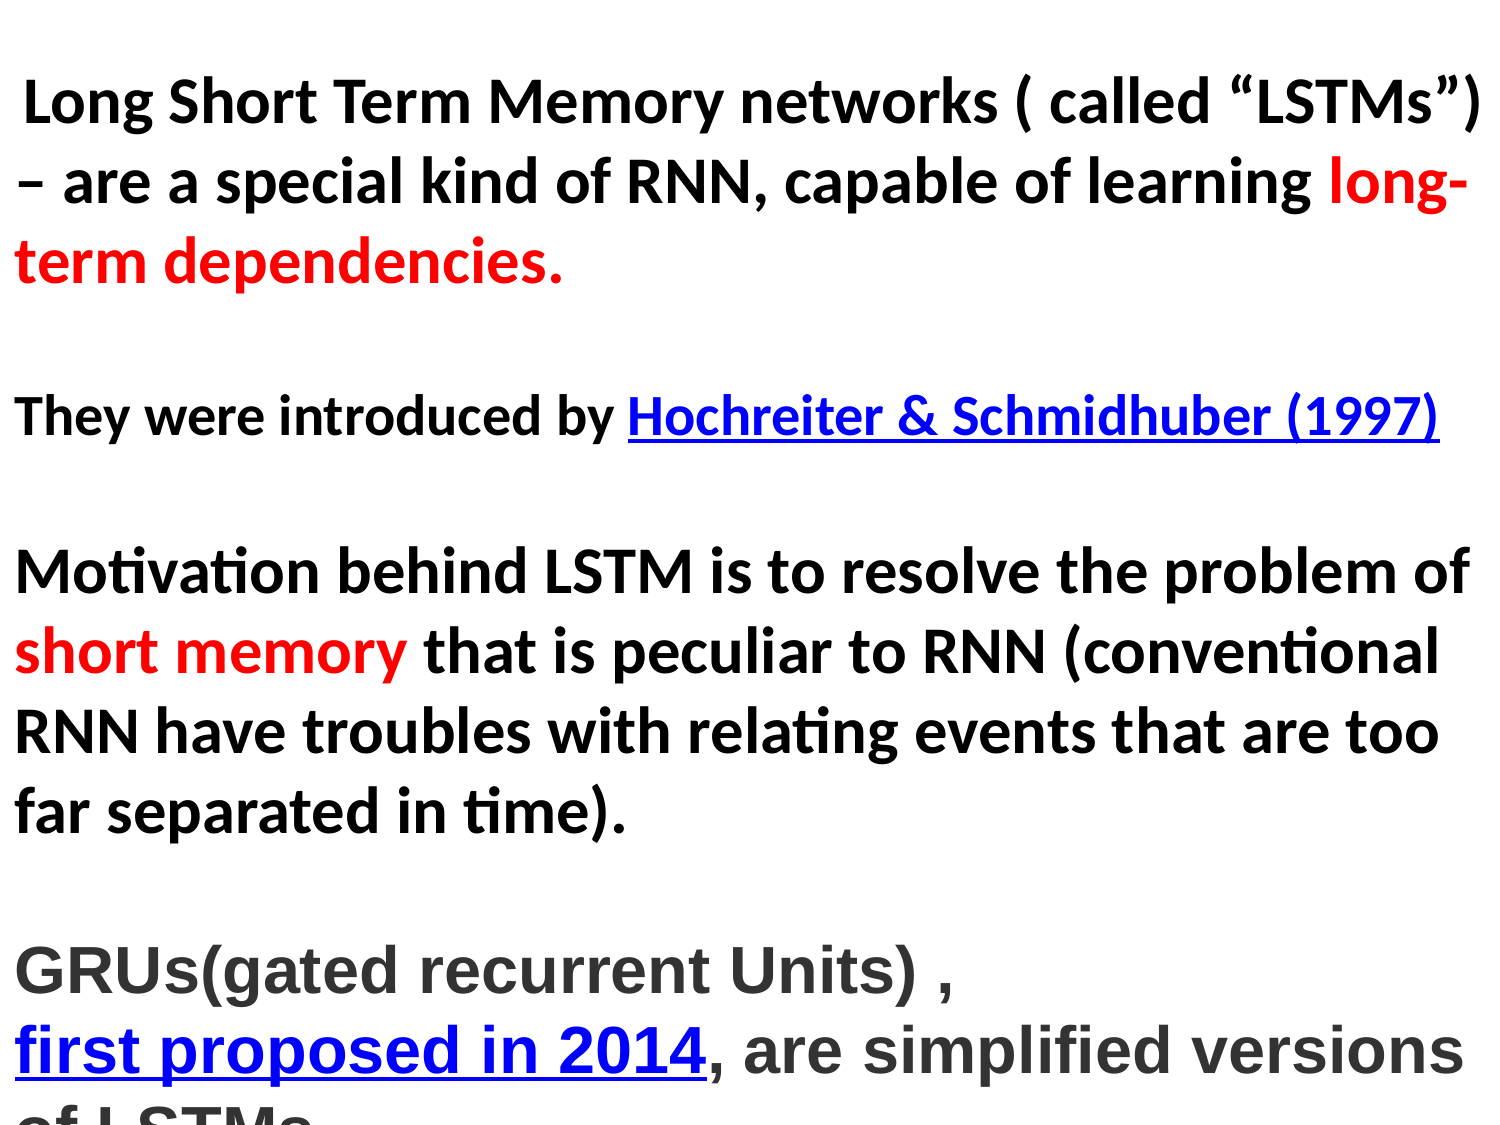

Long Short Term Memory networks ( called “LSTMs”) – are a special kind of RNN, capable of learning long-term dependencies.

They were introduced by Hochreiter & Schmidhuber (1997)

Motivation behind LSTM is to resolve the problem of short memory that is peculiar to RNN (conventional RNN have troubles with relating events that are too far separated in time).

GRUs(gated recurrent Units) , first proposed in 2014, are simplified versions of LSTMs.